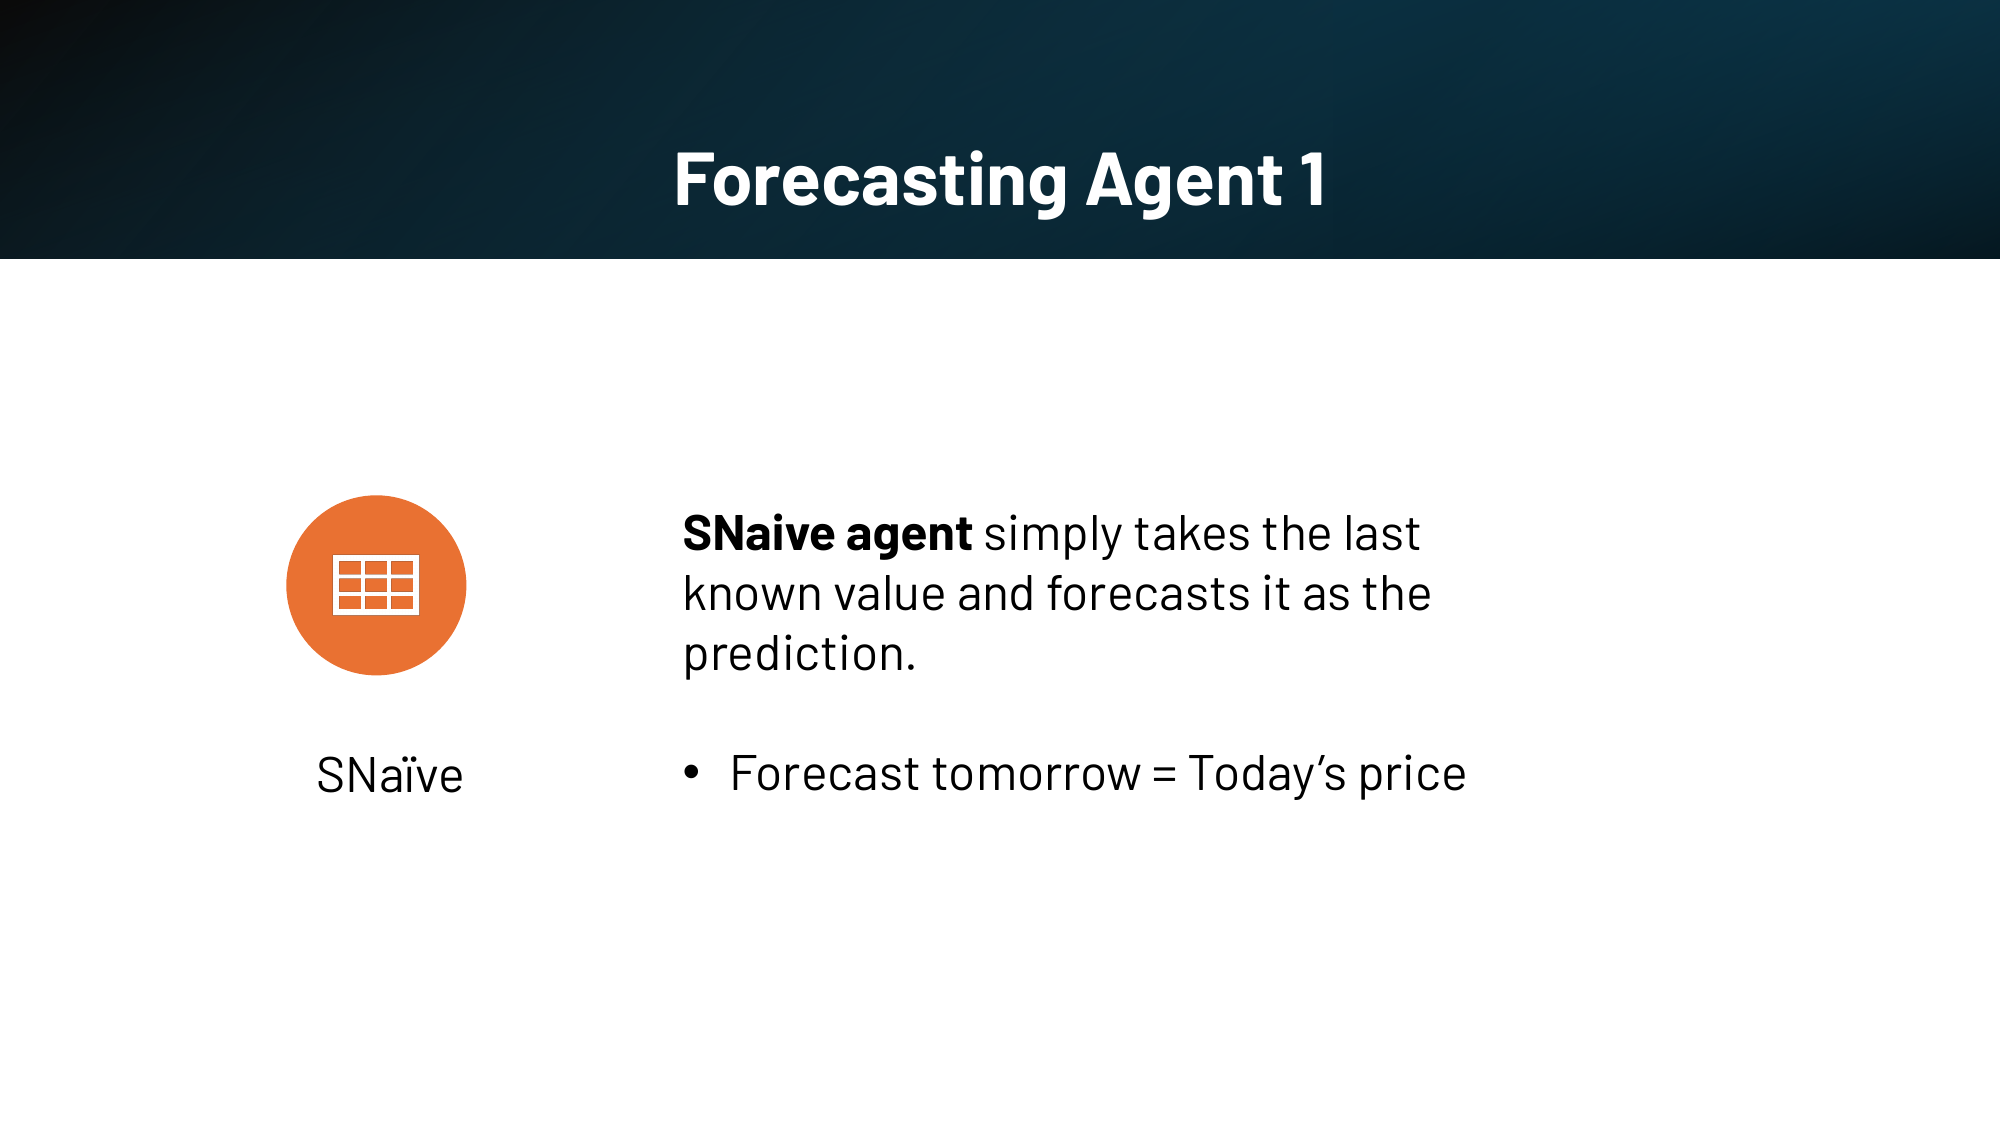

Forecasting Agent 1
SNaive agent simply takes the last known value and forecasts it as the prediction.

Forecast tomorrow = Today’s price

SNaïve